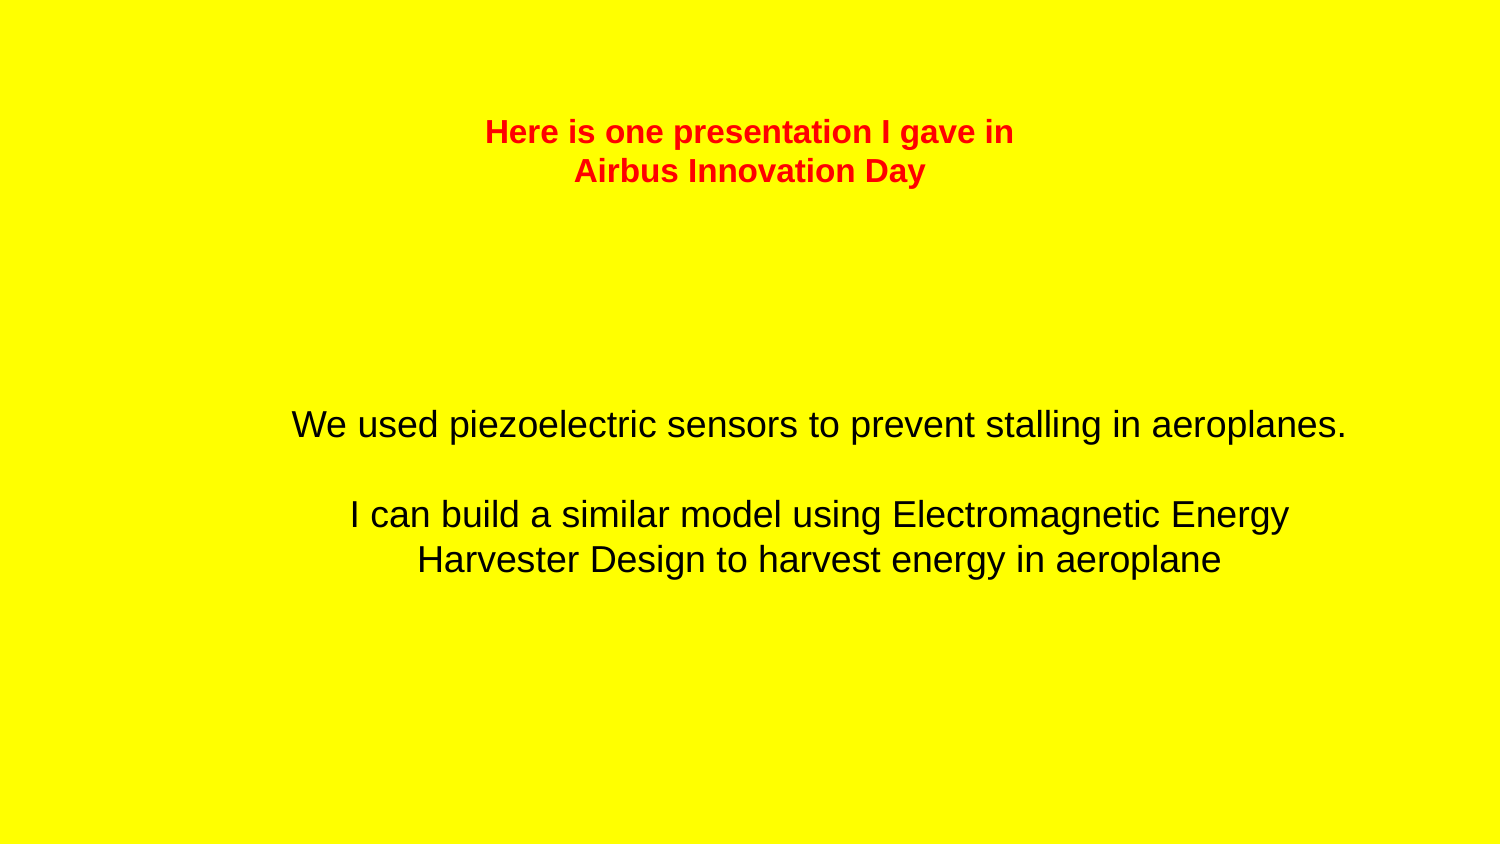

Here is one presentation I gave in Airbus Innovation Day
We used piezoelectric sensors to prevent stalling in aeroplanes.

I can build a similar model using Electromagnetic Energy Harvester Design to harvest energy in aeroplane